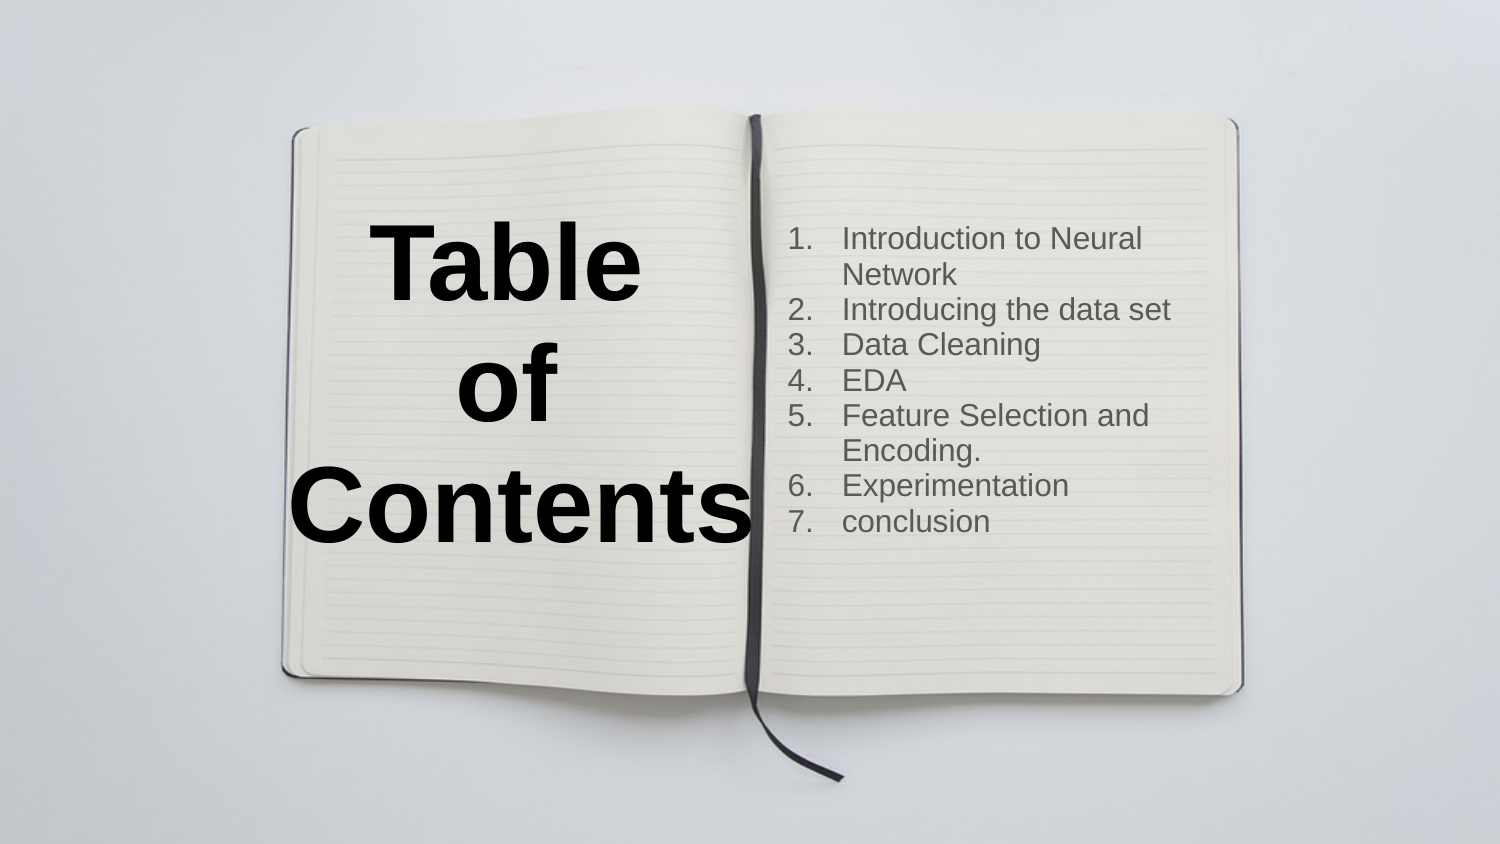

# Table
of
Contents
Introduction to Neural Network
Introducing the data set
Data Cleaning
EDA
Feature Selection and Encoding.
Experimentation
conclusion